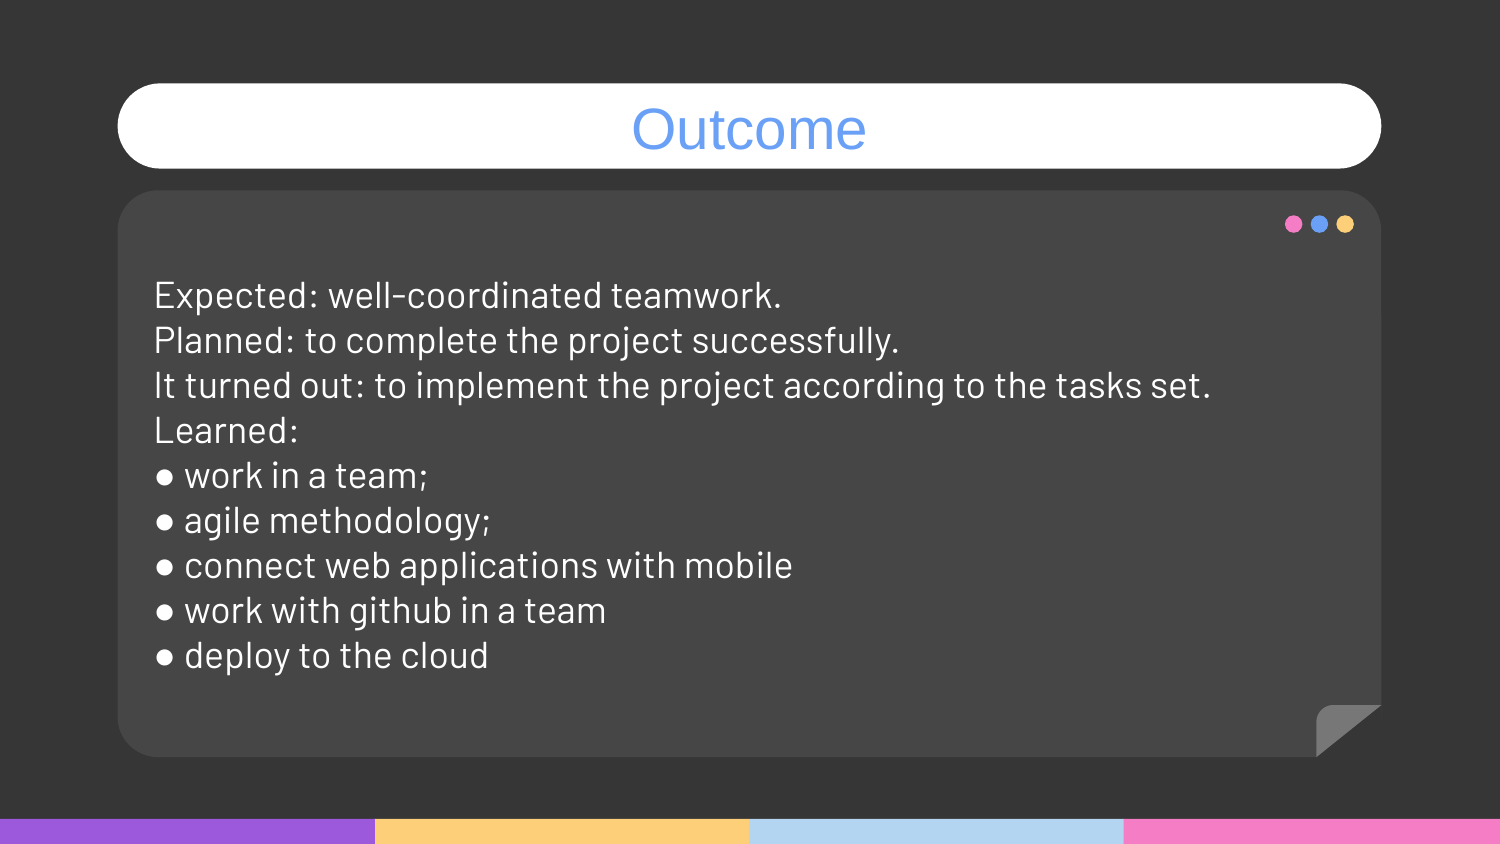

# Outcome
Expected: well-coordinated teamwork.
Planned: to complete the project successfully.
It turned out: to implement the project according to the tasks set.
Learned:
● work in a team;
● agile methodology;
● connect web applications with mobile
● work with github in a team
● deploy to the cloud